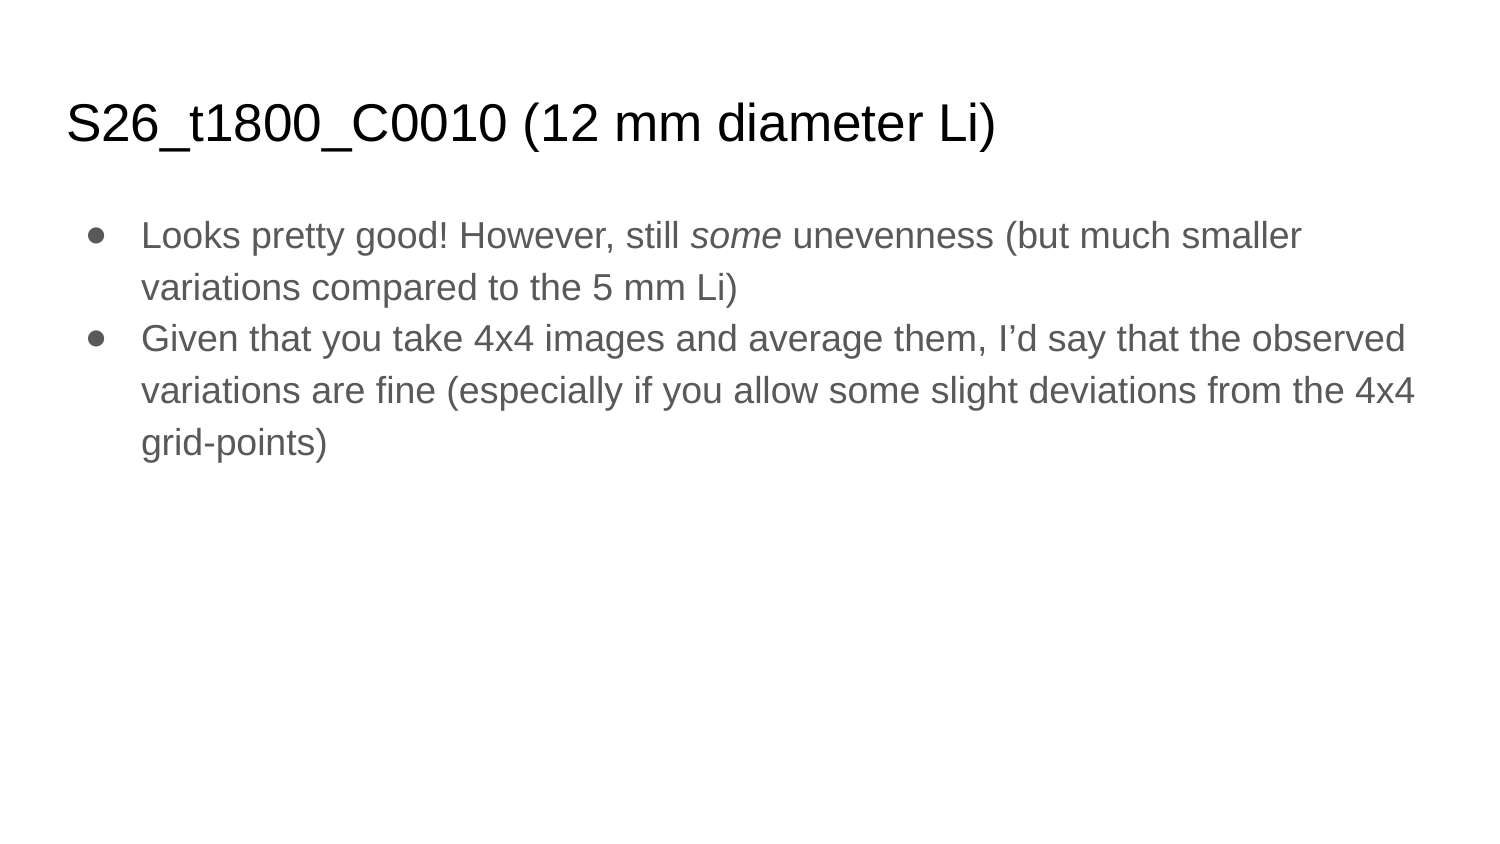

# S26_t1800_C0010 (12 mm diameter Li)
Looks pretty good! However, still some unevenness (but much smaller variations compared to the 5 mm Li)
Given that you take 4x4 images and average them, I’d say that the observed variations are fine (especially if you allow some slight deviations from the 4x4 grid-points)